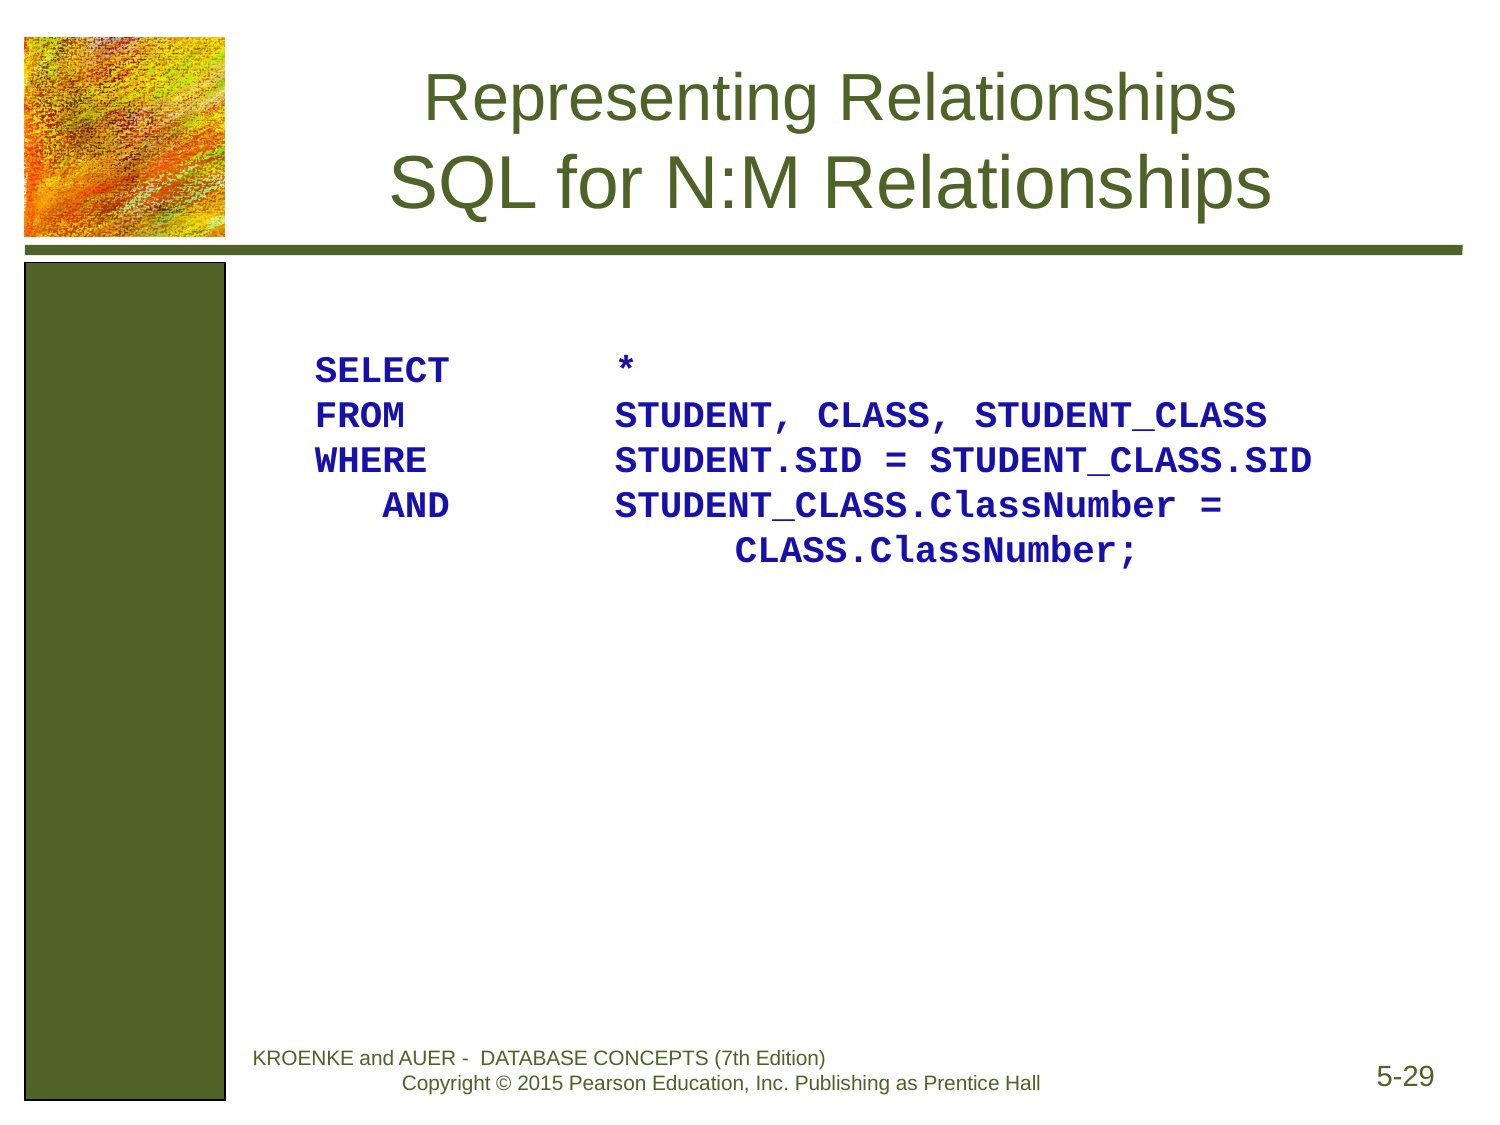

# Representing Relationships SQL for N:M Relationships
SELECT 	*
FROM 		STUDENT, CLASS, STUDENT_CLASS
WHERE 		STUDENT.SID = STUDENT_CLASS.SID
   AND 	STUDENT_CLASS.ClassNumber = 		            CLASS.ClassNumber;

KROENKE and AUER -  DATABASE CONCEPTS (7th Edition)                                                                     Copyright © 2015 Pearson Education, Inc. Publishing as Prentice Hall
5-29